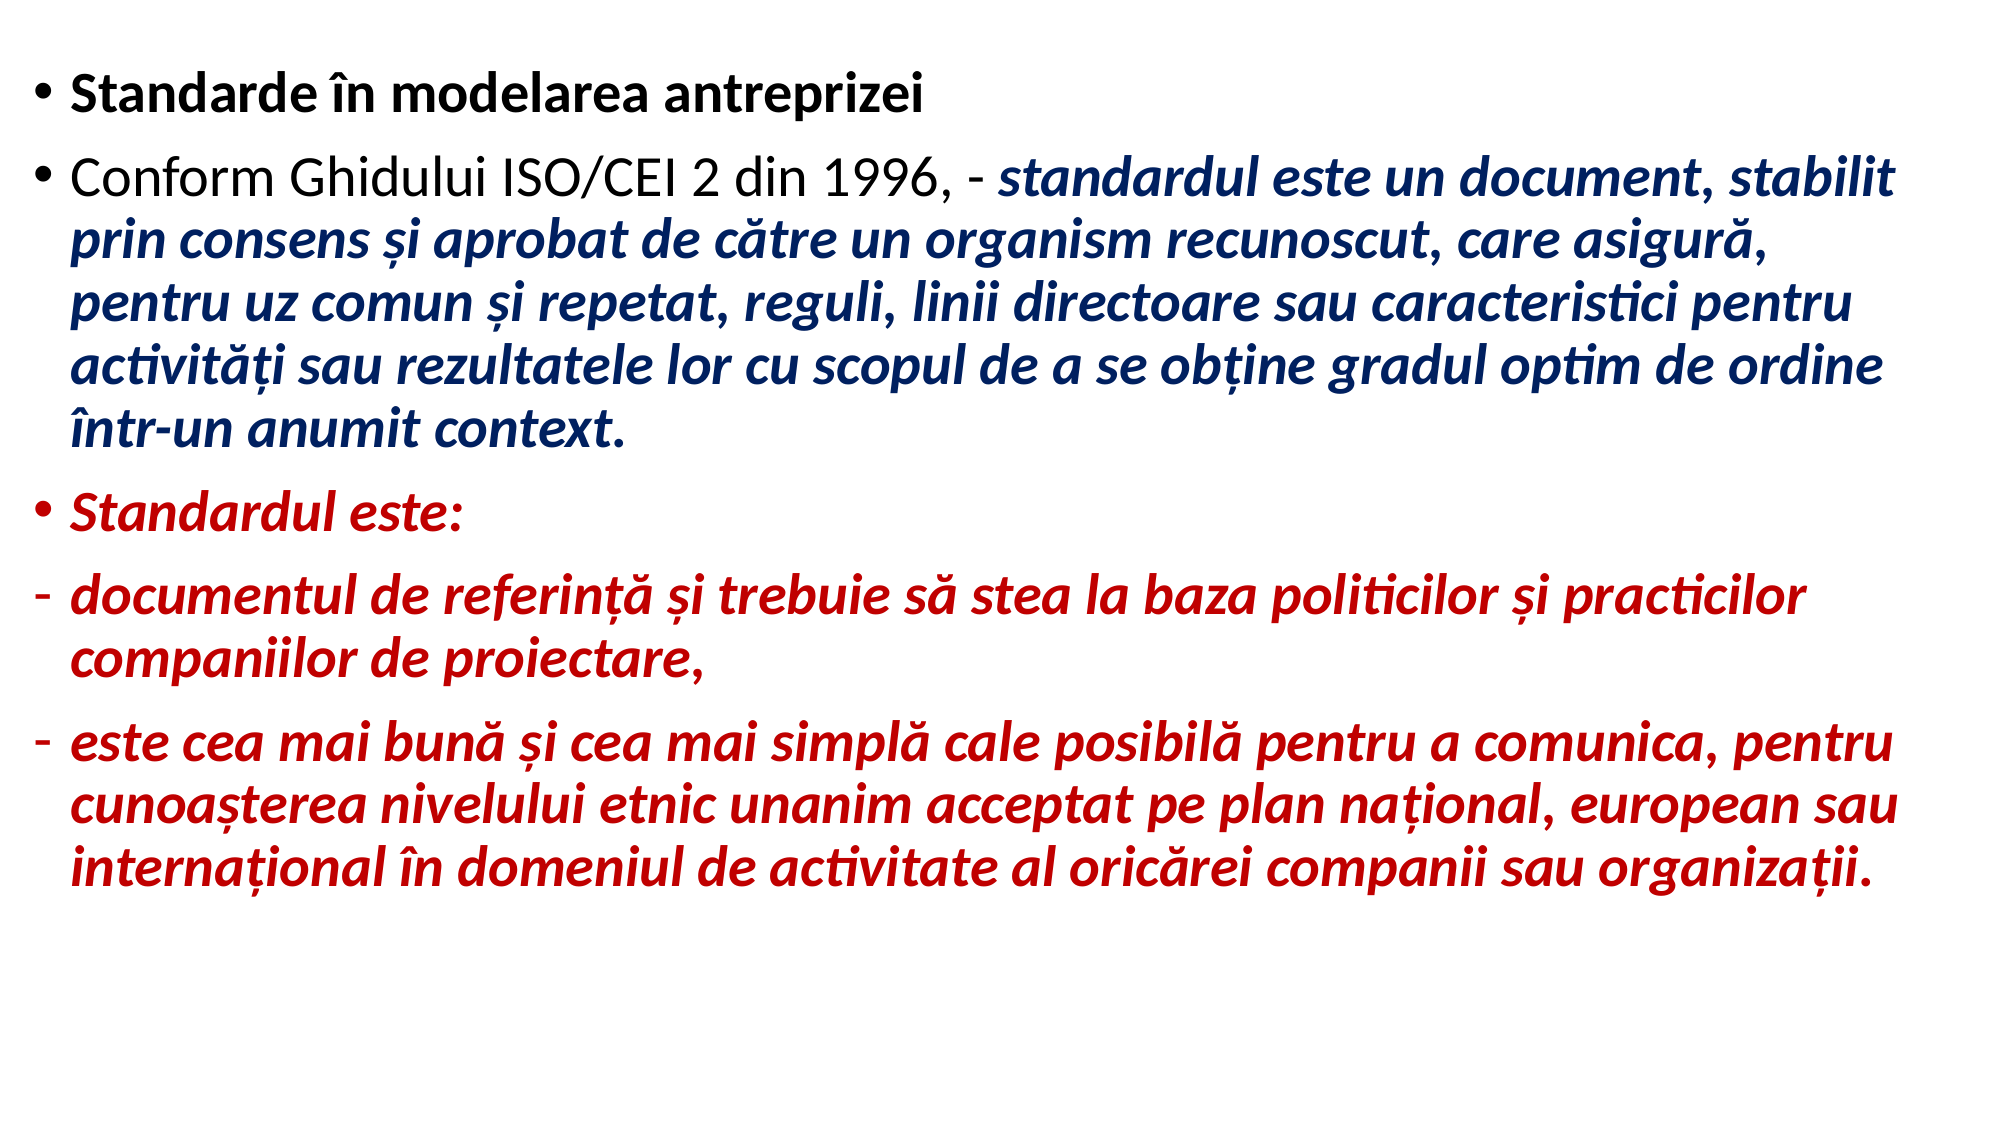

Standarde în modelarea antreprizei
Conform Ghidului ISO/CEI 2 din 1996, - standardul este un document, stabilit prin consens şi aprobat de către un organism recunoscut, care asigură, pentru uz comun şi repetat, reguli, linii directoare sau caracteristici pentru activităţi sau rezultatele lor cu scopul de a se obţine gradul optim de ordine într-un anumit context.
Standardul este:
documentul de referinţă şi trebuie să stea la baza politicilor şi practicilor companiilor de proiectare,
este cea mai bună şi cea mai simplă cale posibilă pentru a comunica, pentru cunoaşterea nivelului etnic unanim acceptat pe plan naţional, european sau internaţional în domeniul de activitate al oricărei companii sau organizaţii.